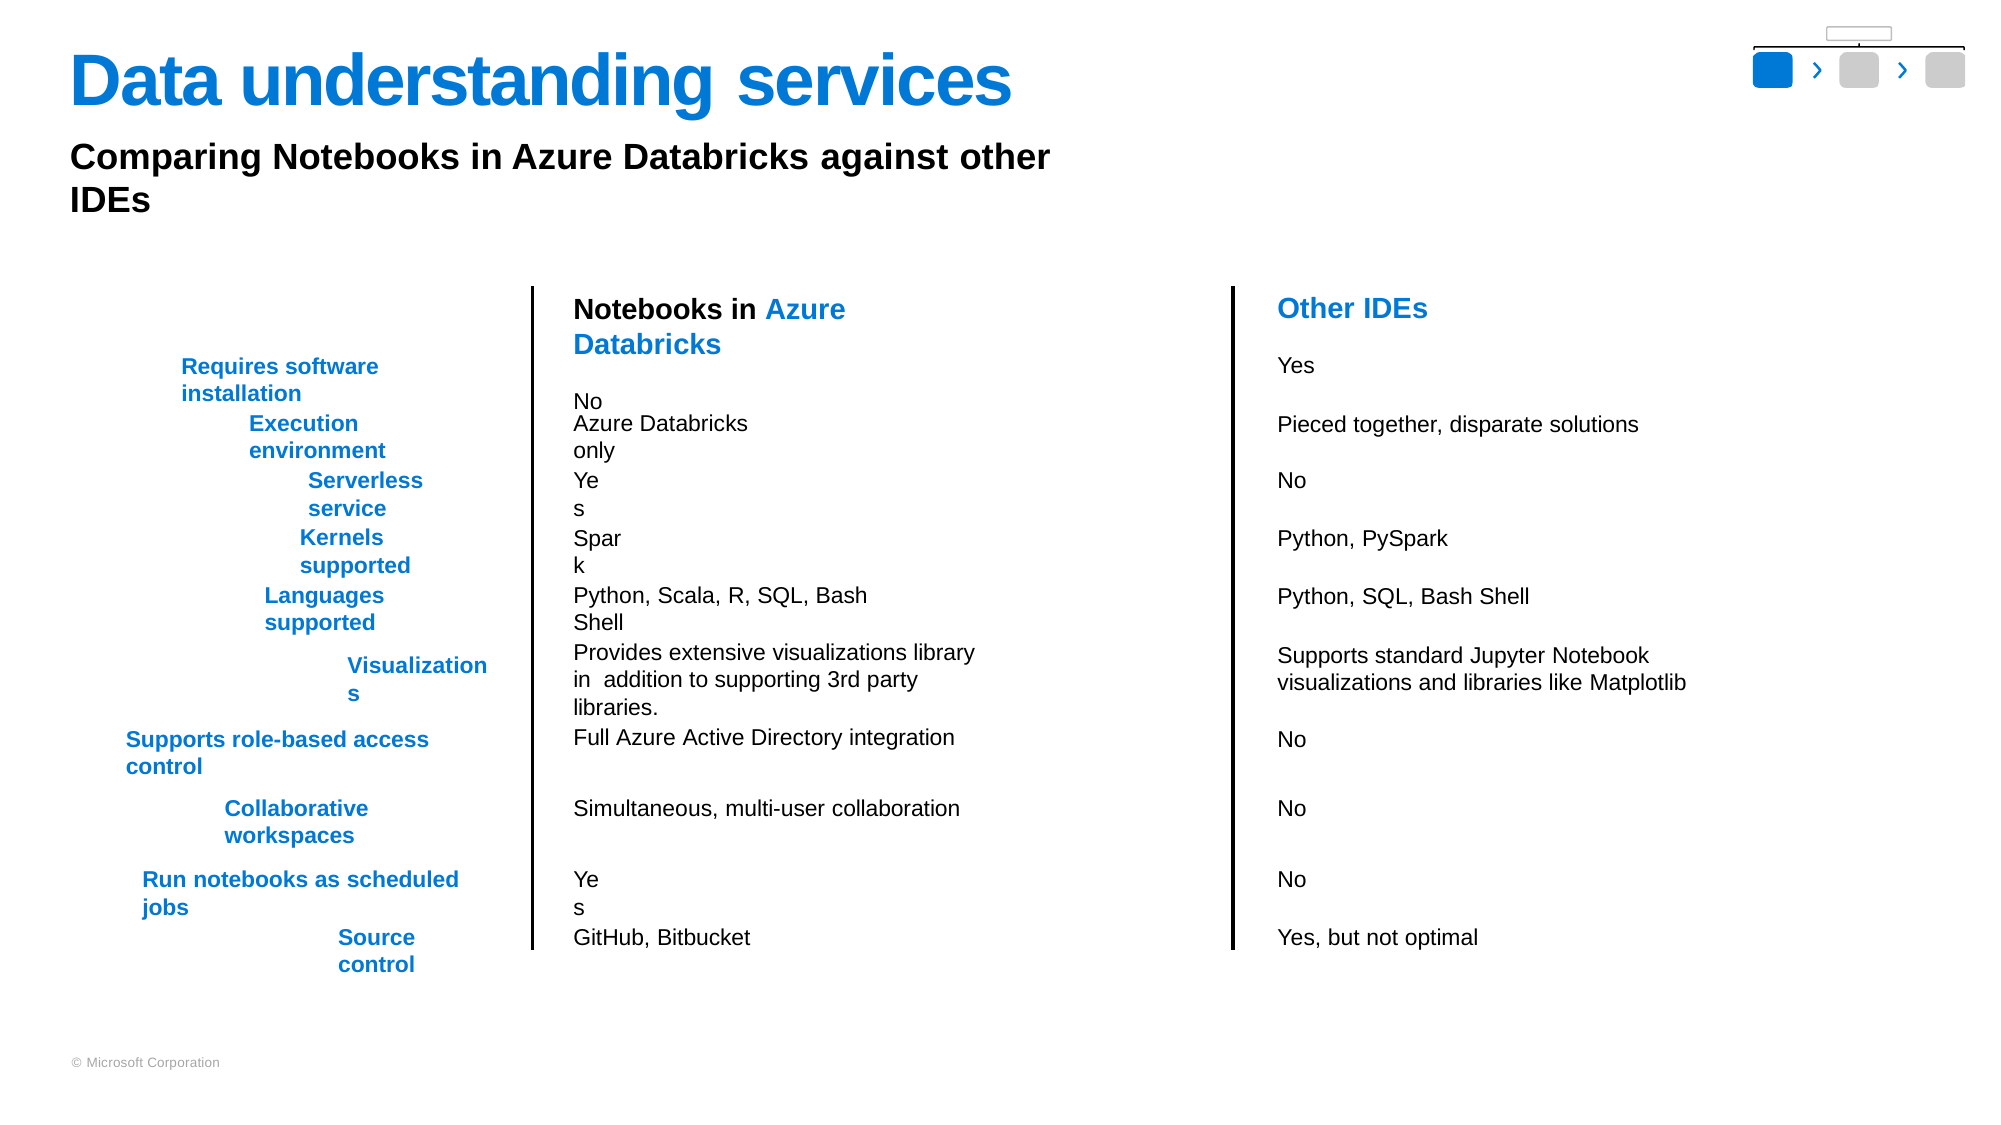

# Data understanding services
Comparing Notebooks in Azure Databricks against other IDEs

Other IDEs
Yes

Pieced together, disparate solutions
Notebooks in Azure Databricks
No
Requires software installation
Execution environment
Azure Databricks only
Serverless service
Yes
No
Kernels supported
Spark
Python, PySpark

Python, SQL, Bash Shell

Supports standard Jupyter Notebook  visualizations and libraries like Matplotlib
Languages supported
Python, Scala, R, SQL, Bash Shell
Provides extensive visualizations library in  addition to supporting 3rd party libraries.
Visualizations
Full Azure Active Directory integration
Supports role-based access control
No
Collaborative workspaces
Simultaneous, multi-user collaboration
No
Run notebooks as scheduled jobs
Yes
No
Source control
GitHub, Bitbucket
Yes, but not optimal
© Microsoft Corporation